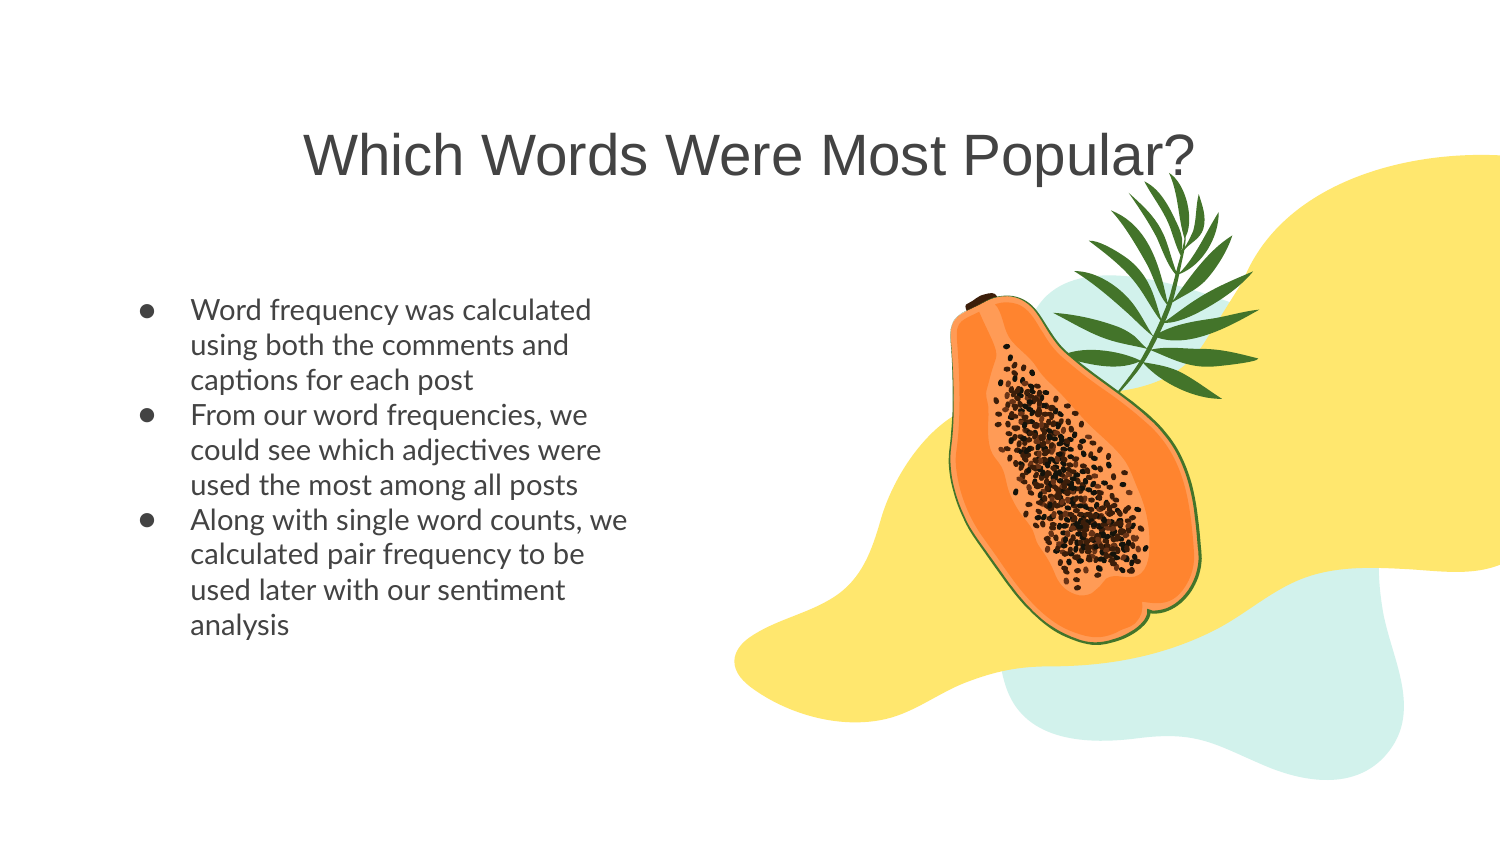

# Which Words Were Most Popular?

Word frequency was calculated using both the comments and captions for each post
From our word frequencies, we could see which adjectives were used the most among all posts
Along with single word counts, we calculated pair frequency to be used later with our sentiment analysis